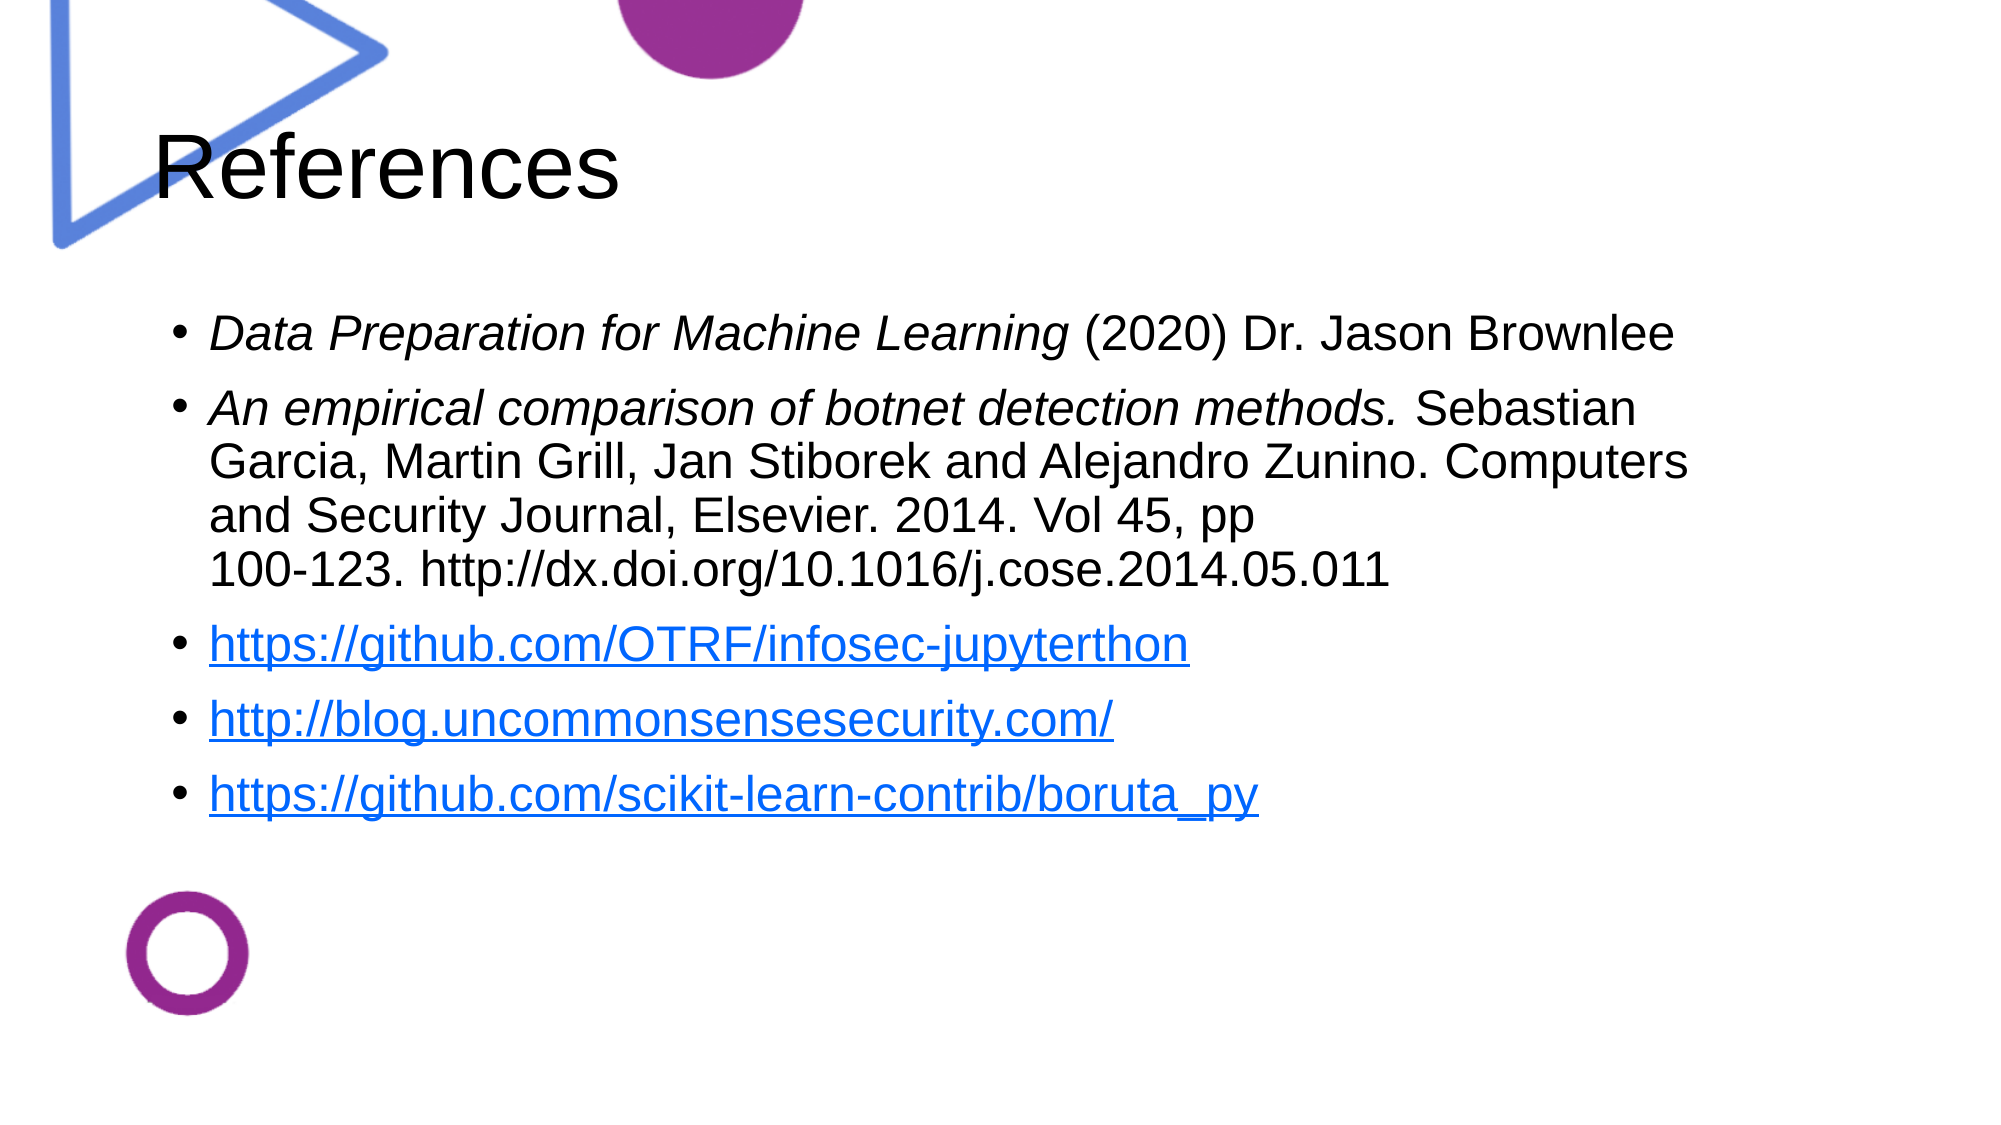

# References
Data Preparation for Machine Learning (2020) Dr. Jason Brownlee
An empirical comparison of botnet detection methods. Sebastian Garcia, Martin Grill, Jan Stiborek and Alejandro Zunino. Computers and Security Journal, Elsevier. 2014. Vol 45, pp 100-123. http://dx.doi.org/10.1016/j.cose.2014.05.011
https://github.com/OTRF/infosec-jupyterthon
http://blog.uncommonsensesecurity.com/
https://github.com/scikit-learn-contrib/boruta_py